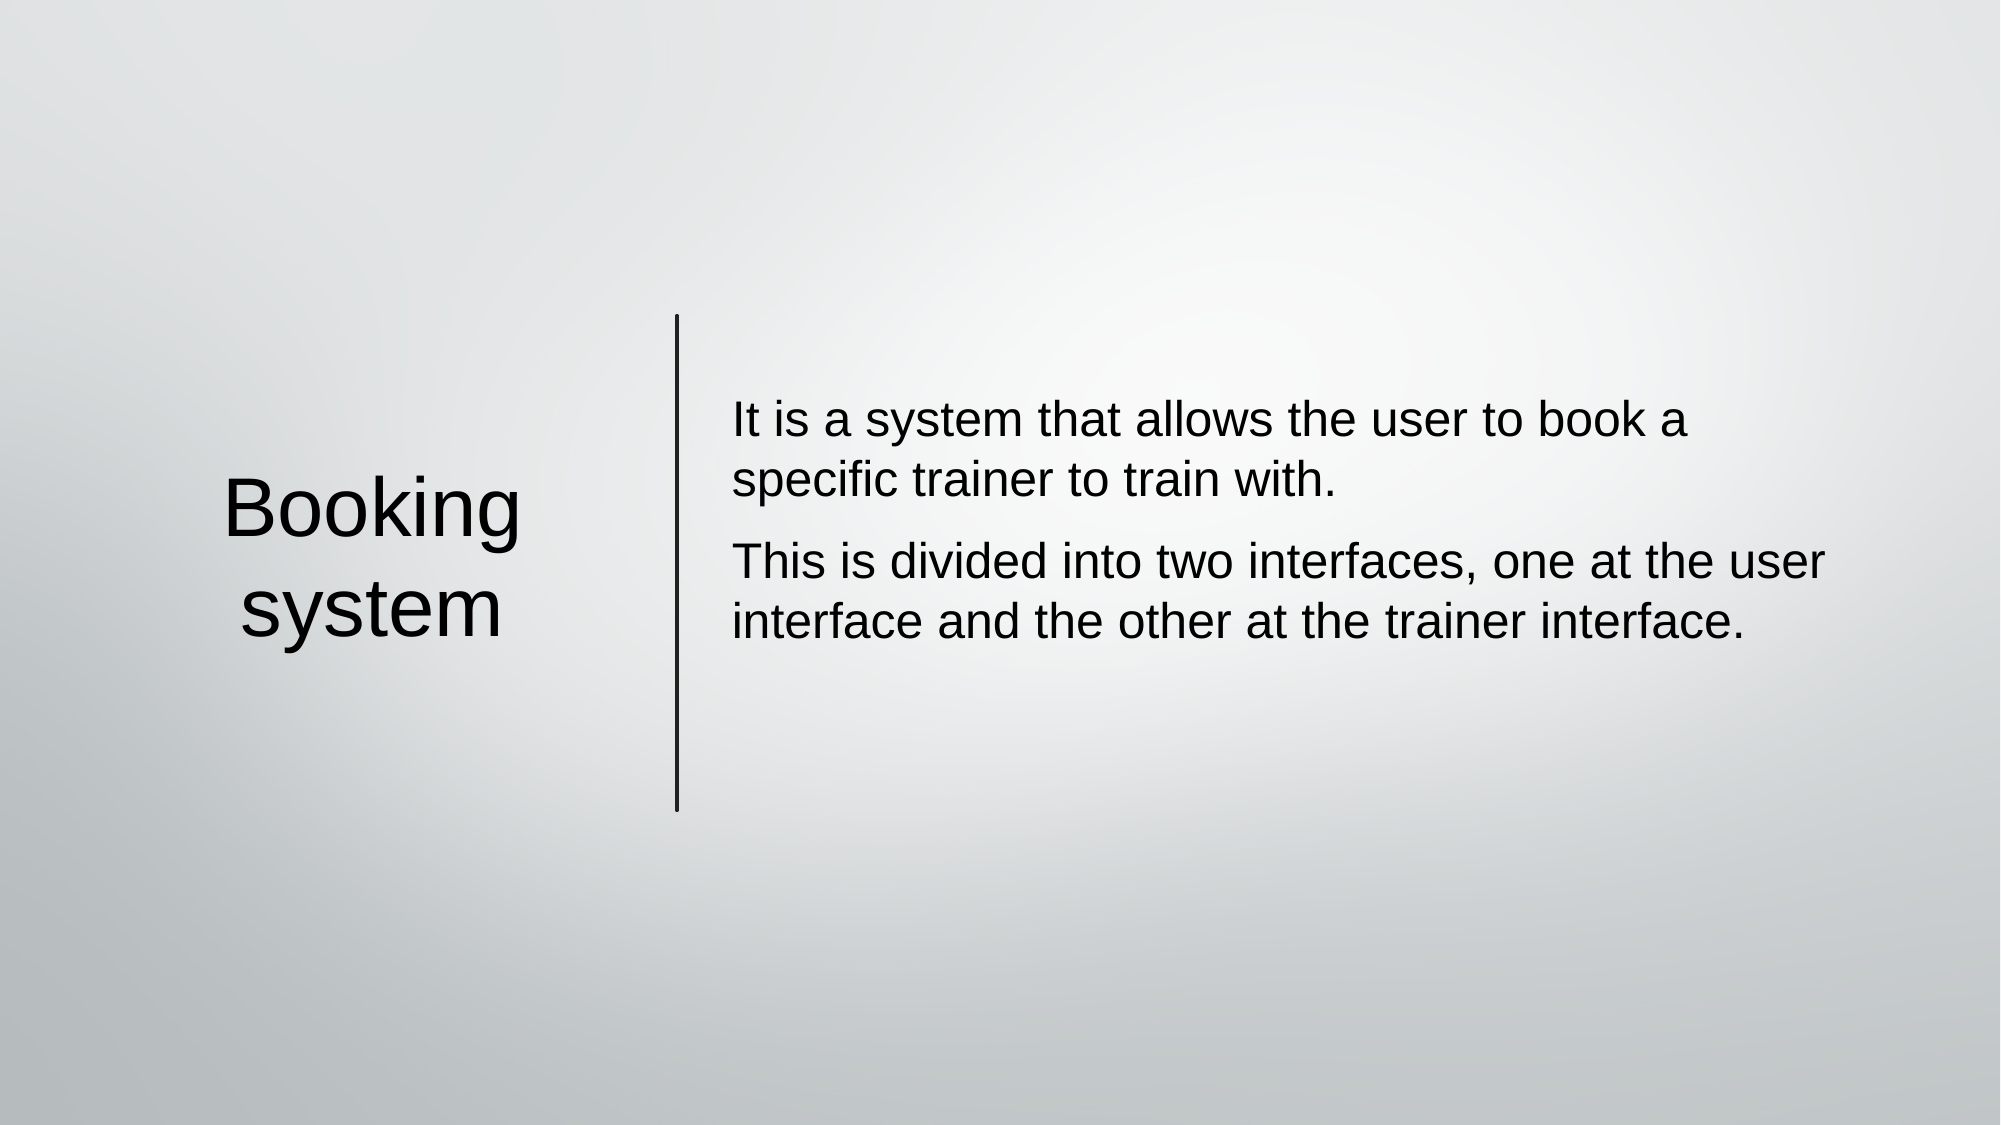

# Booking system
It is a system that allows the user to book a specific trainer to train with.
This is divided into two interfaces, one at the user interface and the other at the trainer interface.